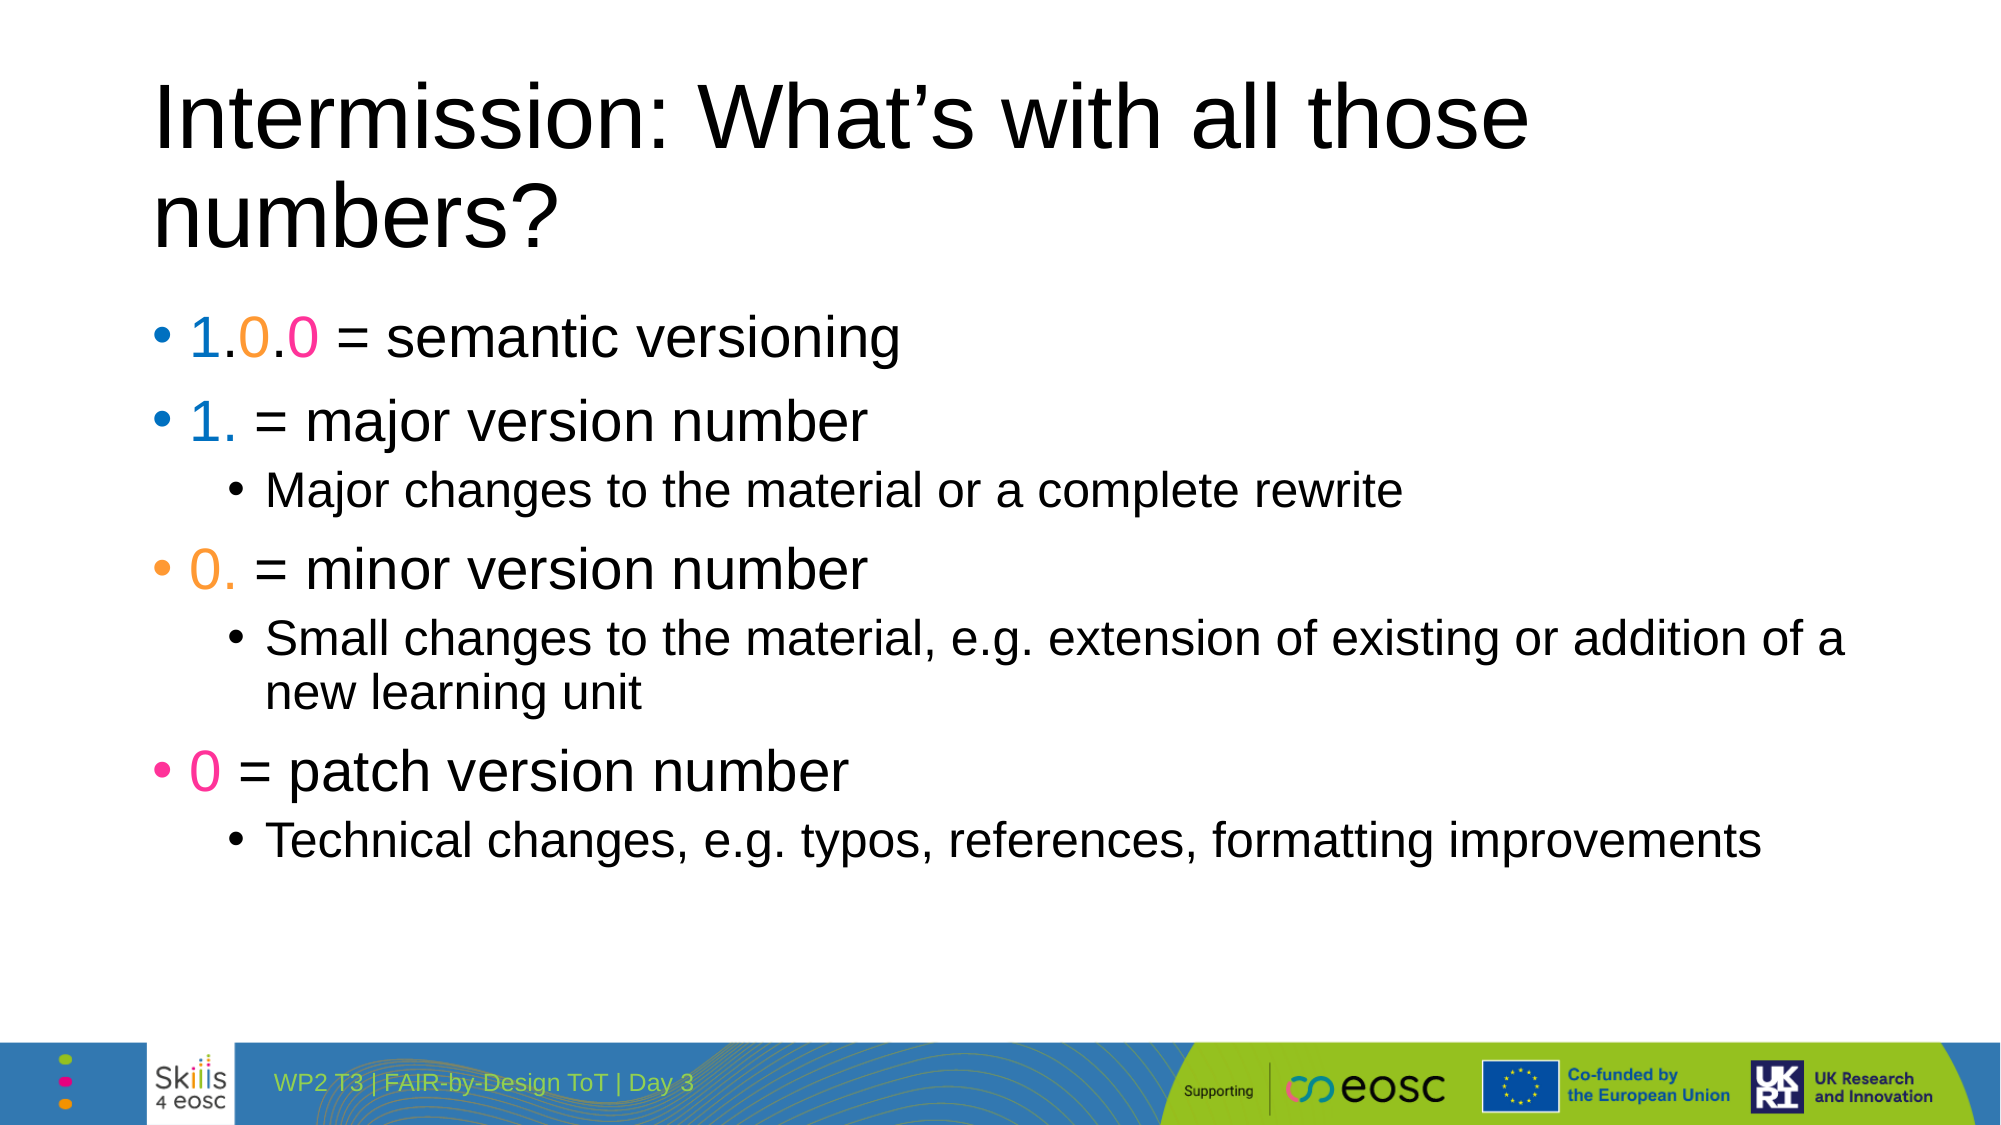

# Intermission: What’s with all those numbers?
1.0.0 = semantic versioning
1. = major version number
Major changes to the material or a complete rewrite
0. = minor version number
Small changes to the material, e.g. extension of existing or addition of a new learning unit
0 = patch version number
Technical changes, e.g. typos, references, formatting improvements
WP2 T3 | FAIR-by-Design ToT | Day 3